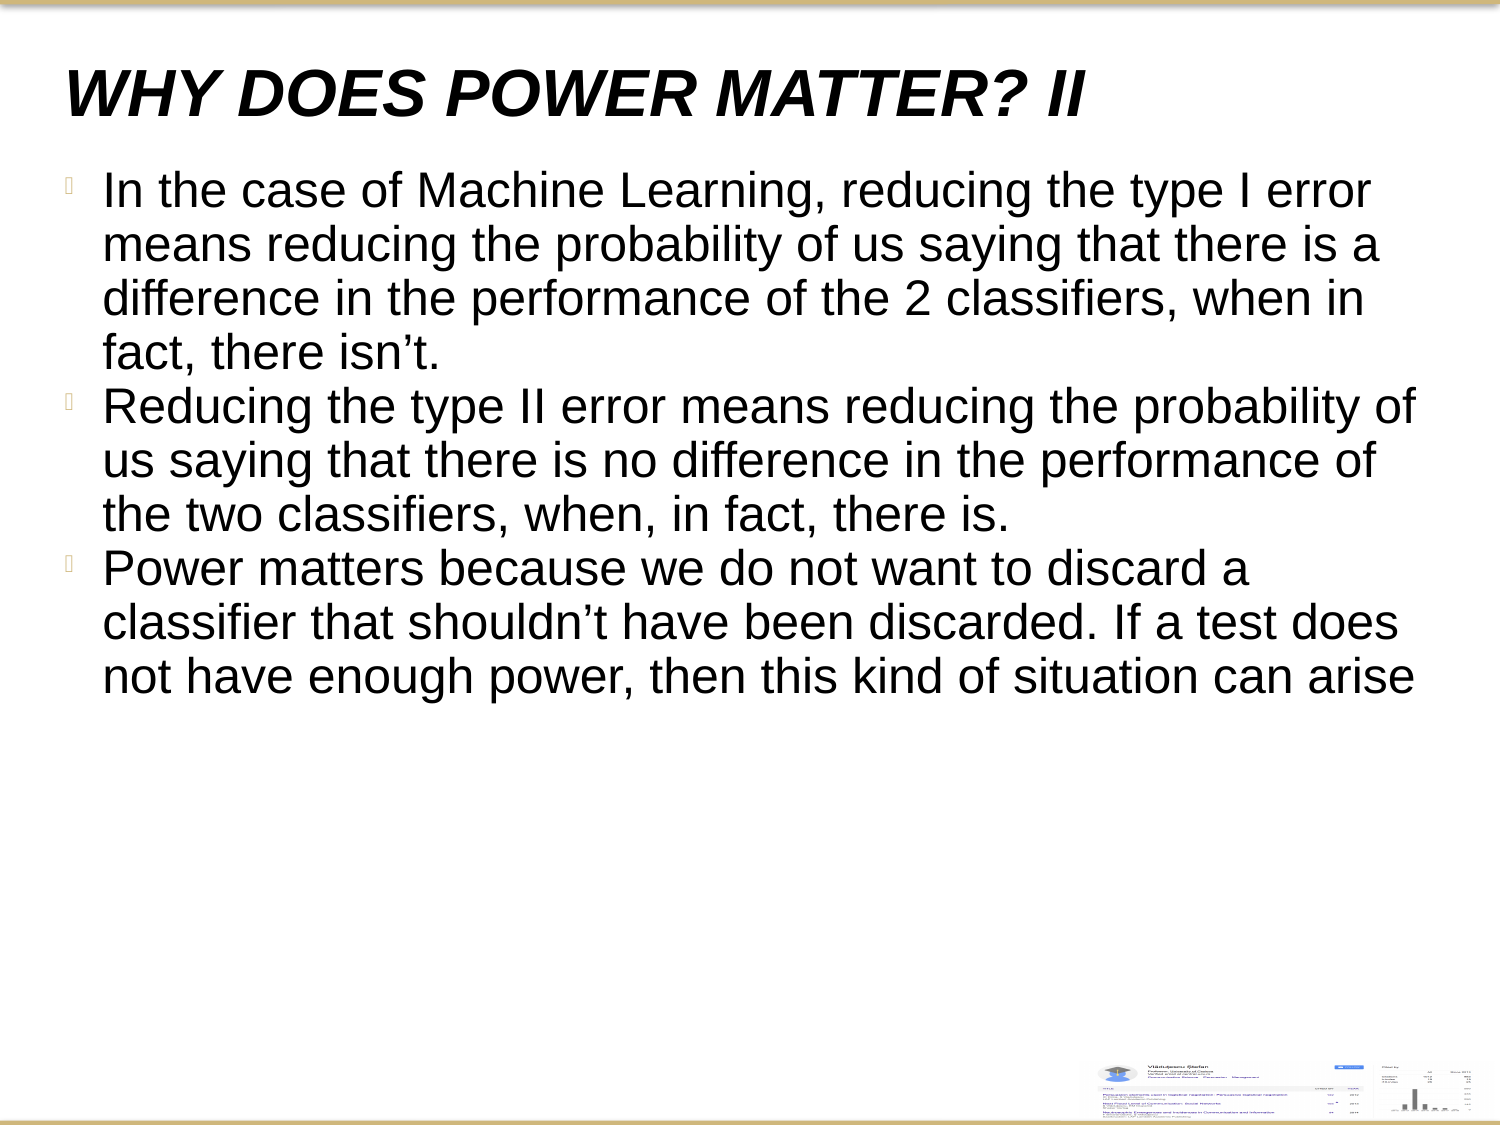

Why does Power Matter? II
In the case of Machine Learning, reducing the type I error means reducing the probability of us saying that there is a difference in the performance of the 2 classifiers, when in fact, there isn’t.
Reducing the type II error means reducing the probability of us saying that there is no difference in the performance of the two classifiers, when, in fact, there is.
Power matters because we do not want to discard a classifier that shouldn’t have been discarded. If a test does not have enough power, then this kind of situation can arise